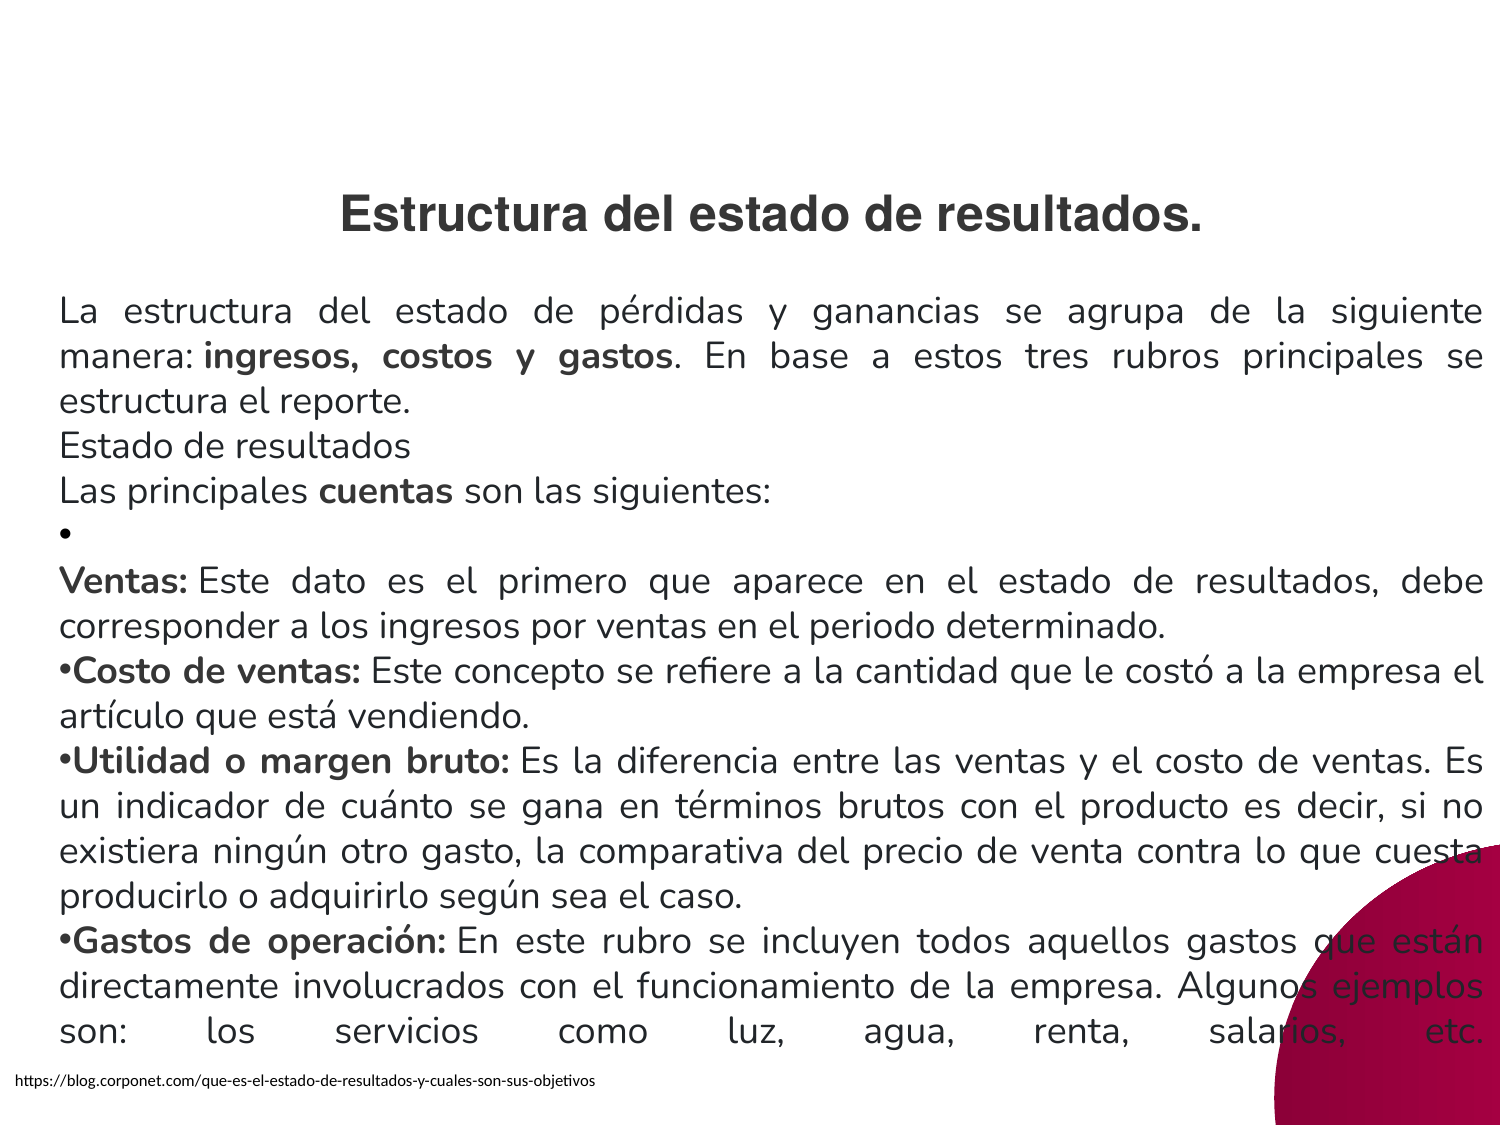

Estructura del estado de resultados.

La estructura del estado de pérdidas y ganancias se agrupa de la siguiente manera: ingresos, costos y gastos. En base a estos tres rubros principales se estructura el reporte.
Estado de resultados
Las principales cuentas son las siguientes:
Ventas: Este dato es el primero que aparece en el estado de resultados, debe corresponder a los ingresos por ventas en el periodo determinado.
Costo de ventas: Este concepto se refiere a la cantidad que le costó a la empresa el artículo que está vendiendo.
Utilidad o margen bruto: Es la diferencia entre las ventas y el costo de ventas. Es un indicador de cuánto se gana en términos brutos con el producto es decir, si no existiera ningún otro gasto, la comparativa del precio de venta contra lo que cuesta producirlo o adquirirlo según sea el caso.
Gastos de operación: En este rubro se incluyen todos aquellos gastos que están directamente involucrados con el funcionamiento de la empresa. Algunos ejemplos son: los servicios como luz, agua, renta, salarios, etc.

https://blog.corponet.com/que-es-el-estado-de-resultados-y-cuales-son-sus-objetivos